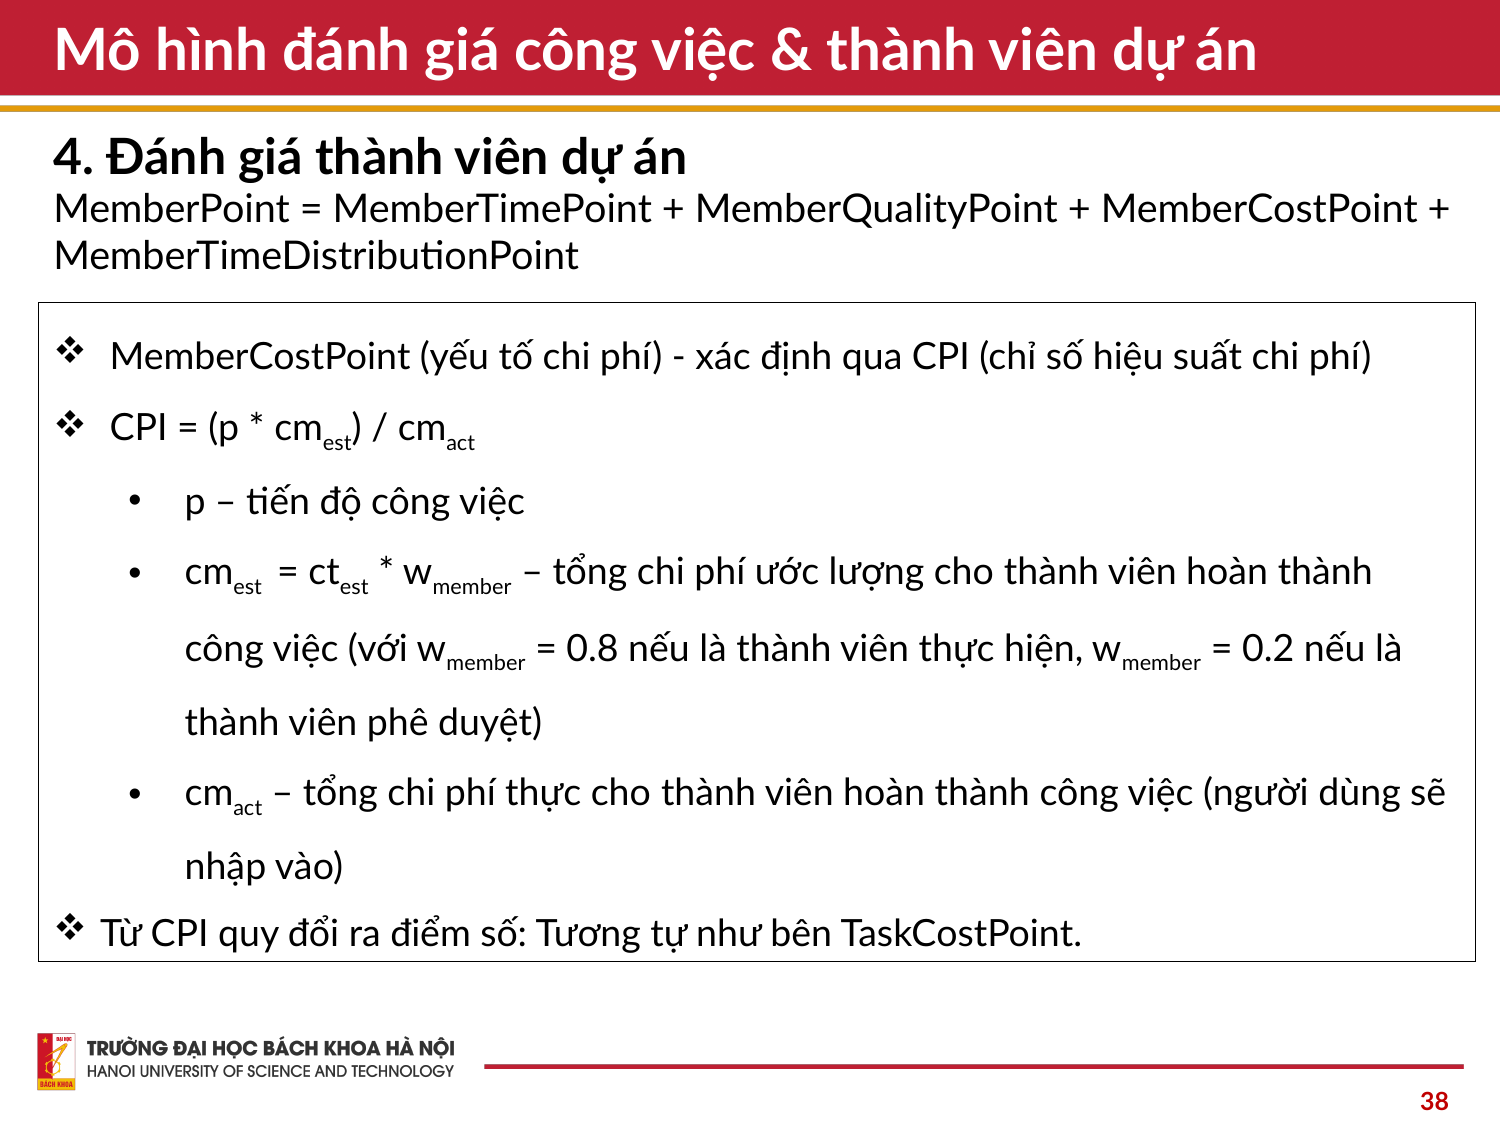

# Mô hình đánh giá công việc & thành viên dự án
4. Đánh giá thành viên dự án
MemberPoint = MemberTimePoint + MemberQualityPoint + MemberCostPoint + MemberTimeDistributionPoint
MemberTimeDistributionPoint (yếu tố phân bố thời gian hợp lý)
Khái niệm “Bấm giờ đúng quy trình”:
Bấm giờ loại “tắt bằng tay”
Bấm giờ trong khoảng thời gian từ 8h đến 20h trong 1 ngày
Công thức: (∑ mi / ∑ 100) * 100 * wdistribution
mi – điểm cho bấm giờ đang xét (hợp lệ = 100/100, không hợp lệ = 80/100)
wdistribution – trọng số yếu tố phân bố thời gian (giá trị mặc định là 0.25)
MemberCostPoint (yếu tố chi phí) - xác định qua CPI (chỉ số hiệu suất chi phí)
CPI = (p * cmest) / cmact
p – tiến độ công việc
cmest  = ctest * wmember – tổng chi phí ước lượng cho thành viên hoàn thành công việc (với wmember = 0.8 nếu là thành viên thực hiện, wmember = 0.2 nếu là thành viên phê duyệt)
cmact – tổng chi phí thực cho thành viên hoàn thành công việc (người dùng sẽ nhập vào)
Từ CPI quy đổi ra điểm số: Tương tự như bên TaskCostPoint.
MemberTimePoint (yếu tố tiến độ) = TaskTimePoint
với wtime giá trị mặc định là 0.25
MemberQualityPoint (yếu tố chất lượng) = TaskQualityPoint
với wquality giá trị mặc định là 0.25
38